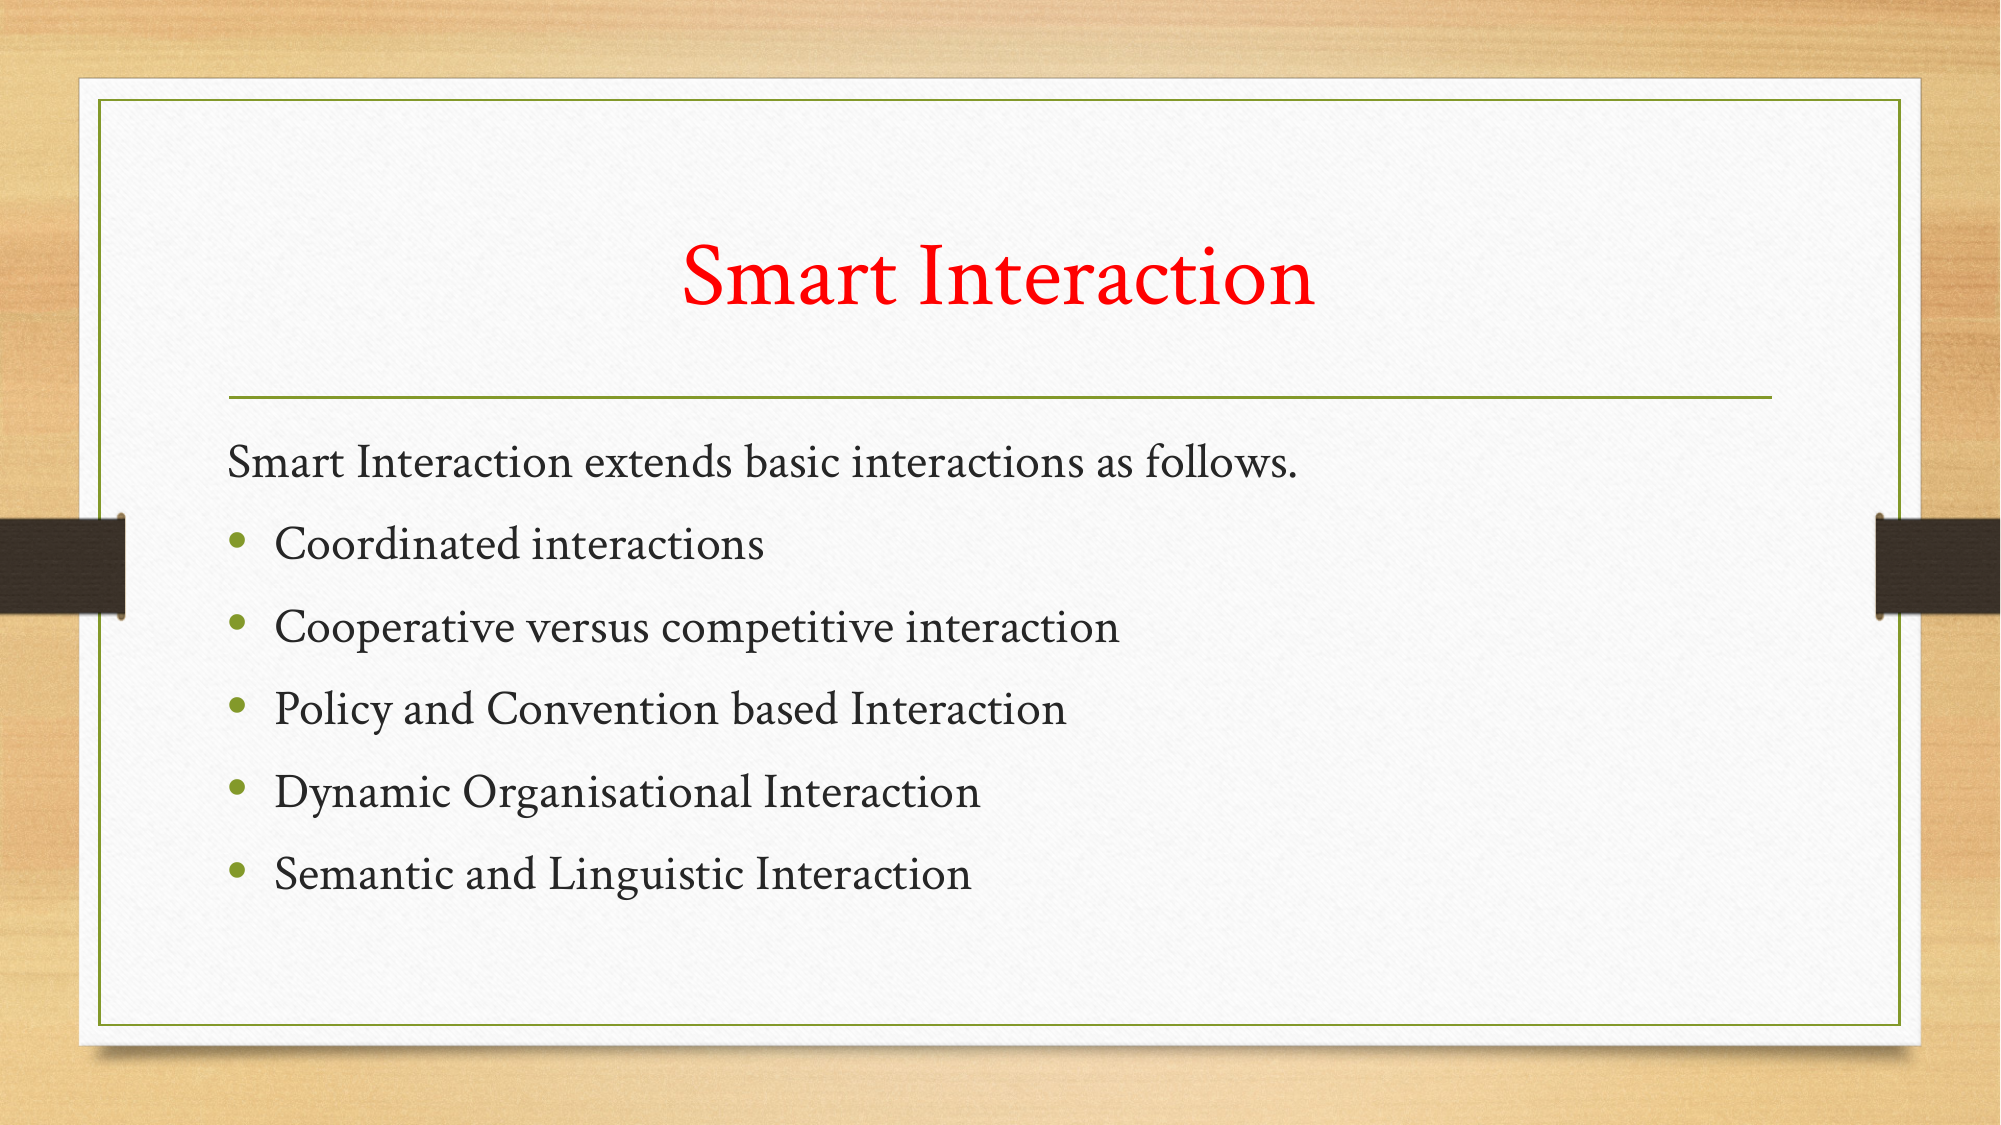

# Smart Interaction
Smart Interaction extends basic interactions as follows.
Coordinated interactions
Cooperative versus competitive interaction
Policy and Convention based Interaction
Dynamic Organisational Interaction
Semantic and Linguistic Interaction